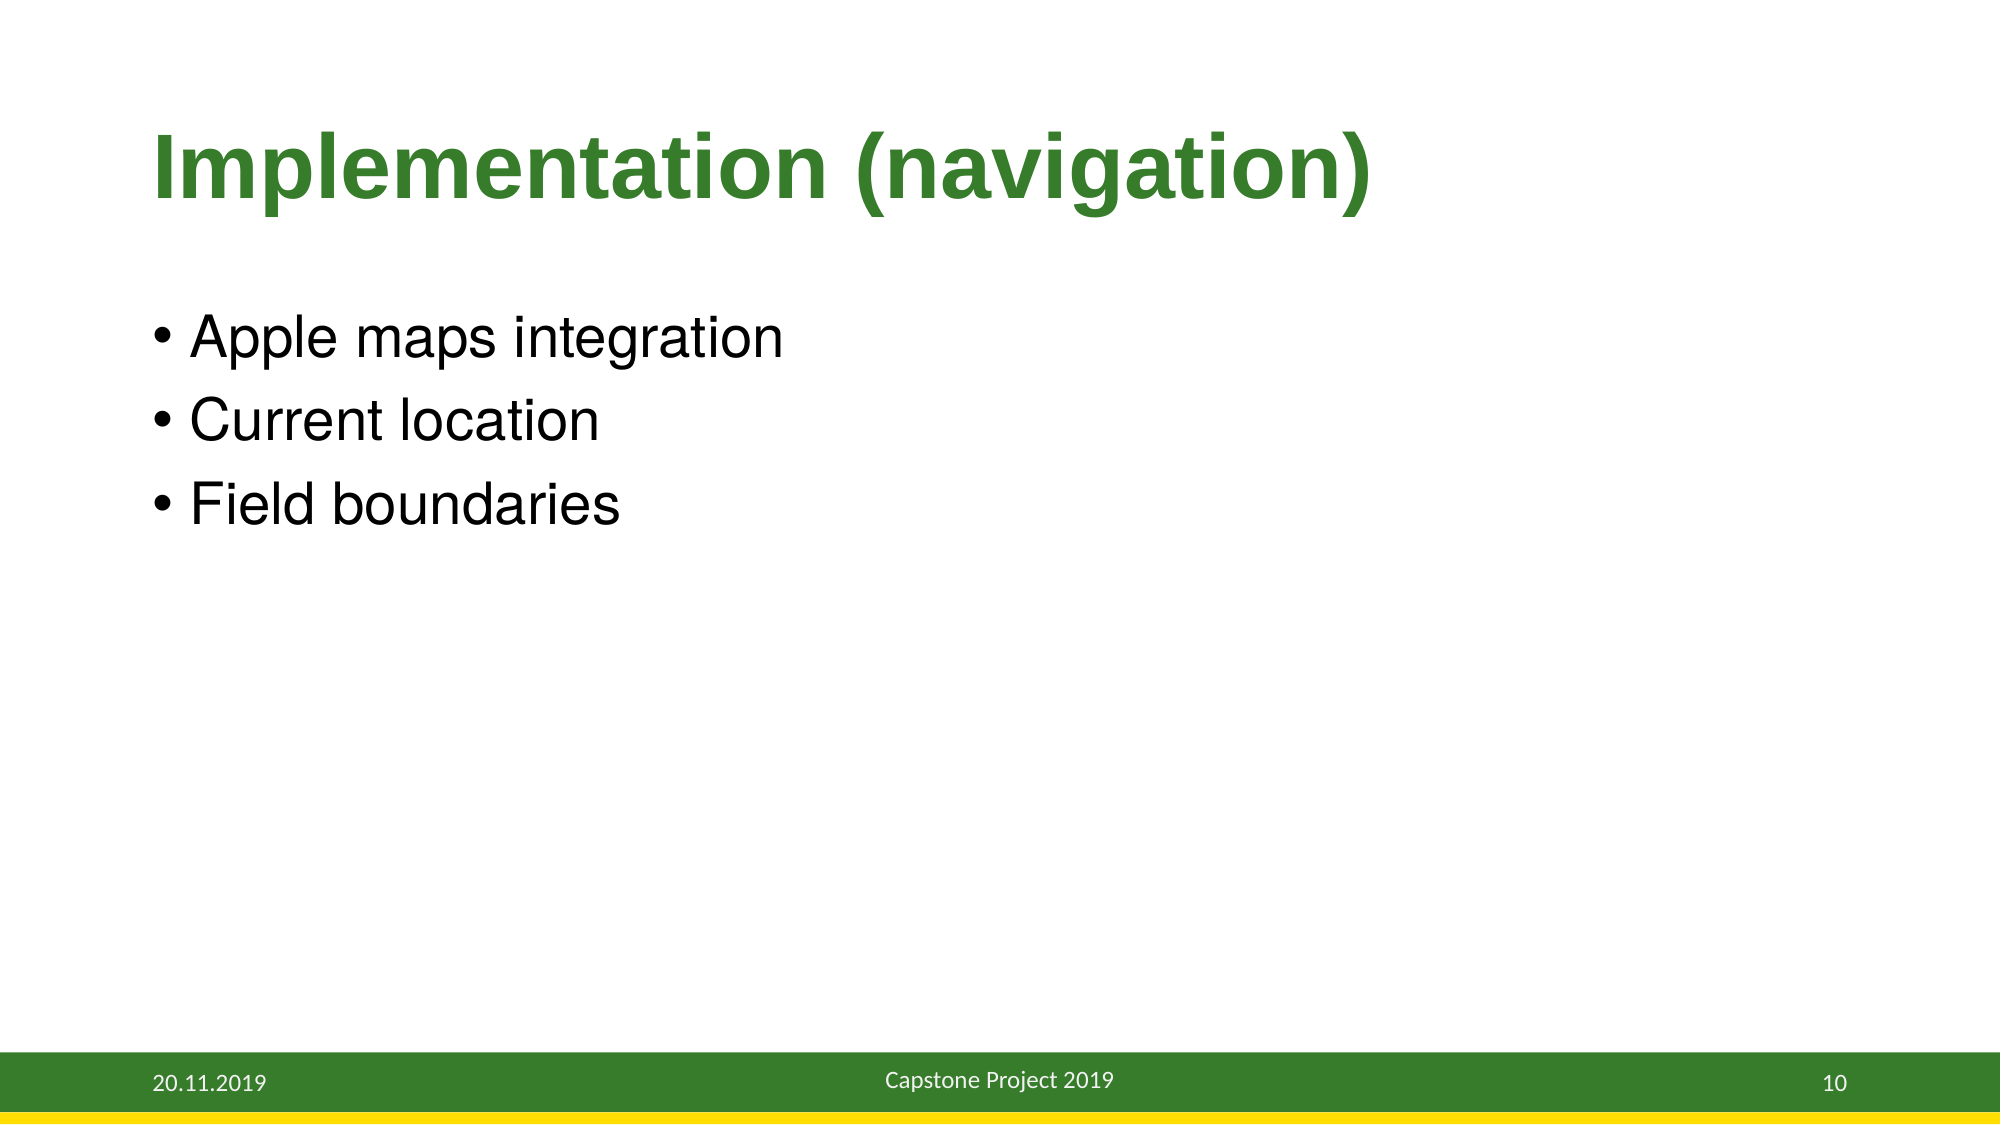

# Implementation (navigation)
Apple maps integration
Current location
Field boundaries
Capstone Project 2019
10
20.11.2019